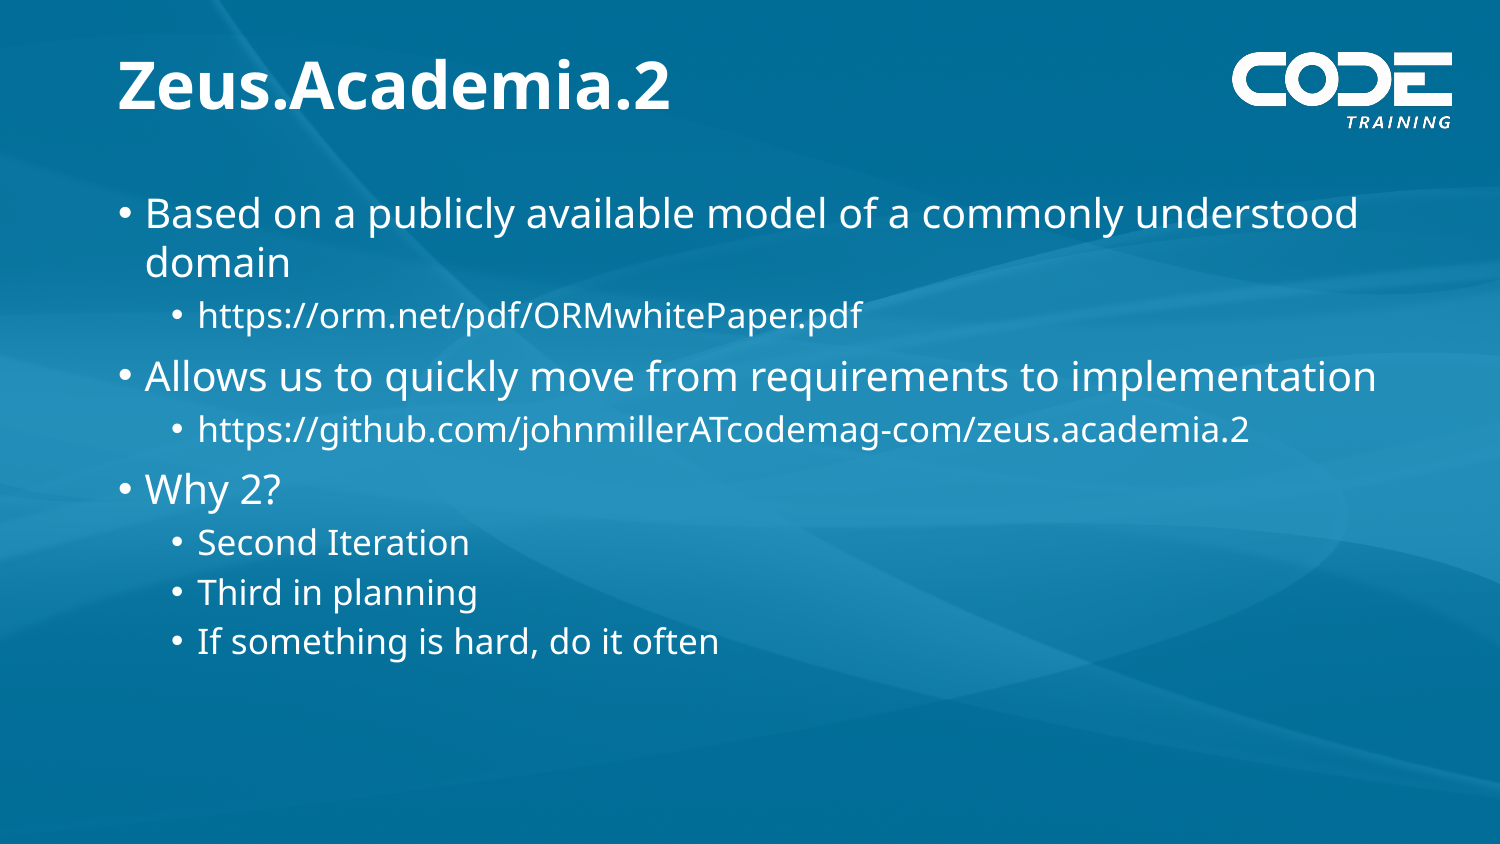

# Zeus.Academia.2
Based on a publicly available model of a commonly understood domain
https://orm.net/pdf/ORMwhitePaper.pdf
Allows us to quickly move from requirements to implementation
https://github.com/johnmillerATcodemag-com/zeus.academia.2
Why 2?
Second Iteration
Third in planning
If something is hard, do it often